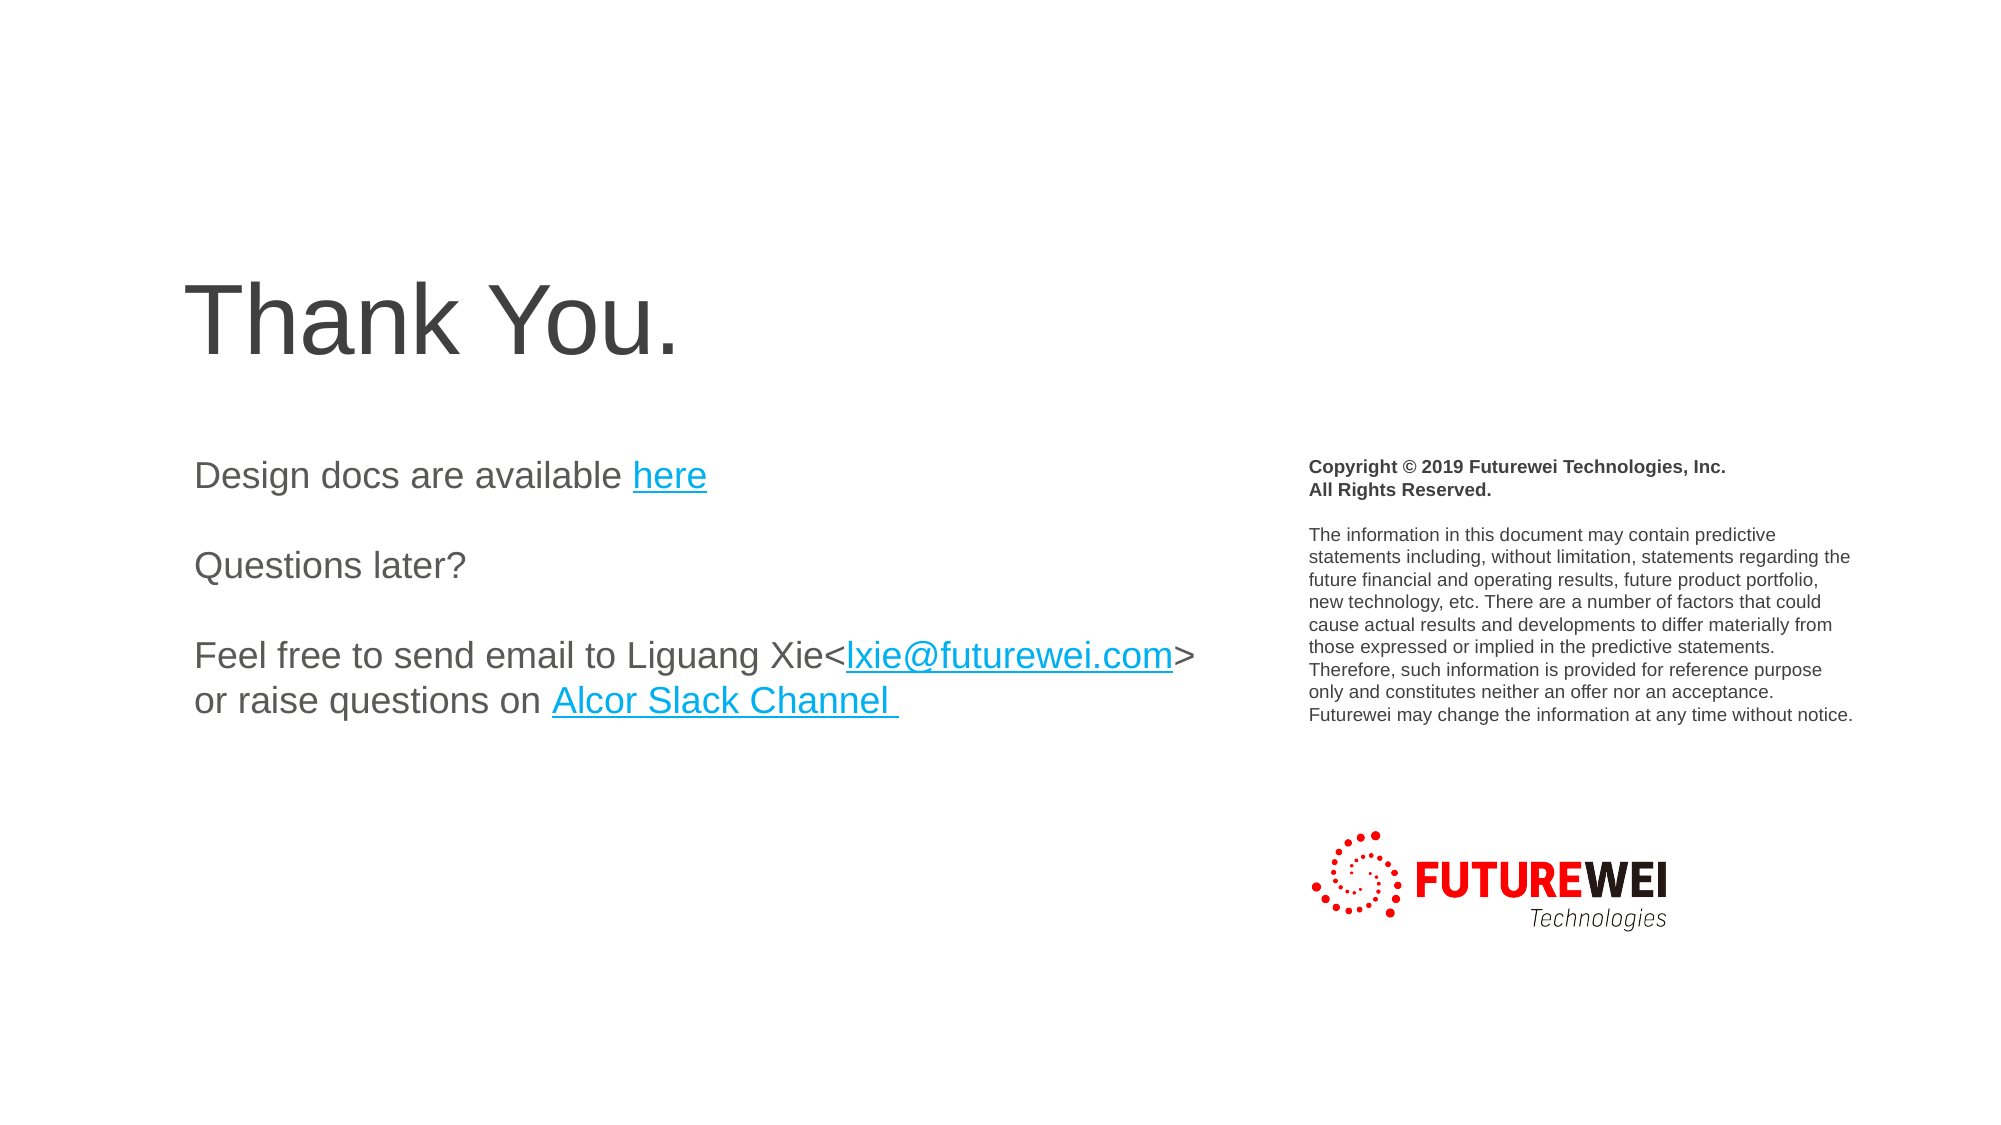

Design docs are available here

Questions later?

Feel free to send email to Liguang Xie<lxie@futurewei.com> or raise questions on Alcor Slack Channel